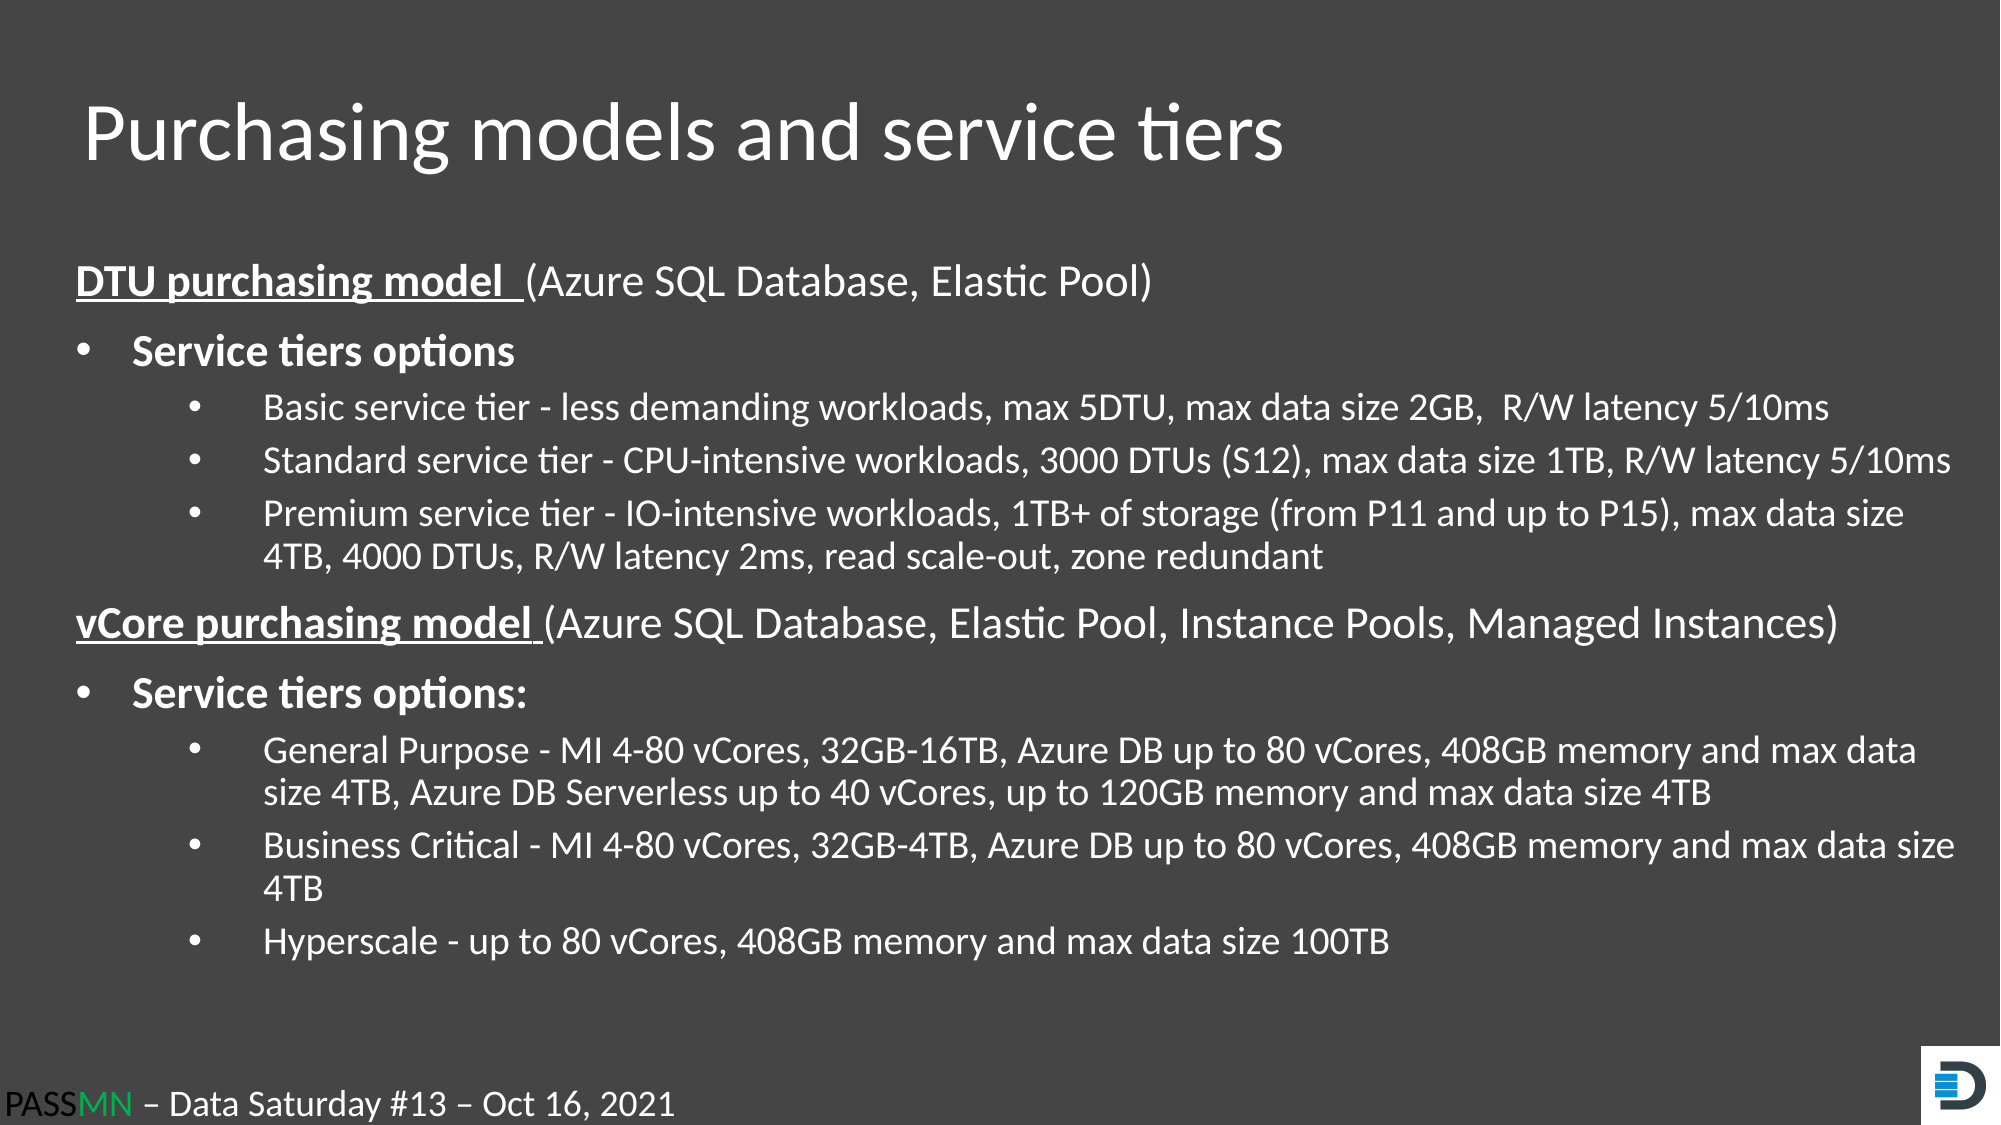

# Purchasing models and service tiers
DTU purchasing model  (Azure SQL Database, Elastic Pool)
Service tiers options
Basic service tier - less demanding workloads, max 5DTU, max data size 2GB,  R/W latency 5/10ms
Standard service tier - CPU-intensive workloads, 3000 DTUs (S12), max data size 1TB, R/W latency 5/10ms
Premium service tier - IO-intensive workloads, 1TB+ of storage (from P11 and up to P15), max data size 4TB, 4000 DTUs, R/W latency 2ms, read scale-out, zone redundant
vCore purchasing model (Azure SQL Database, Elastic Pool, Instance Pools, Managed Instances)
Service tiers options:
General Purpose - MI 4-80 vCores, 32GB-16TB, Azure DB up to 80 vCores, 408GB memory and max data size 4TB, Azure DB Serverless up to 40 vCores, up to 120GB memory and max data size 4TB
Business Critical - MI 4-80 vCores, 32GB-4TB, Azure DB up to 80 vCores, 408GB memory and max data size 4TB
Hyperscale - up to 80 vCores, 408GB memory and max data size 100TB